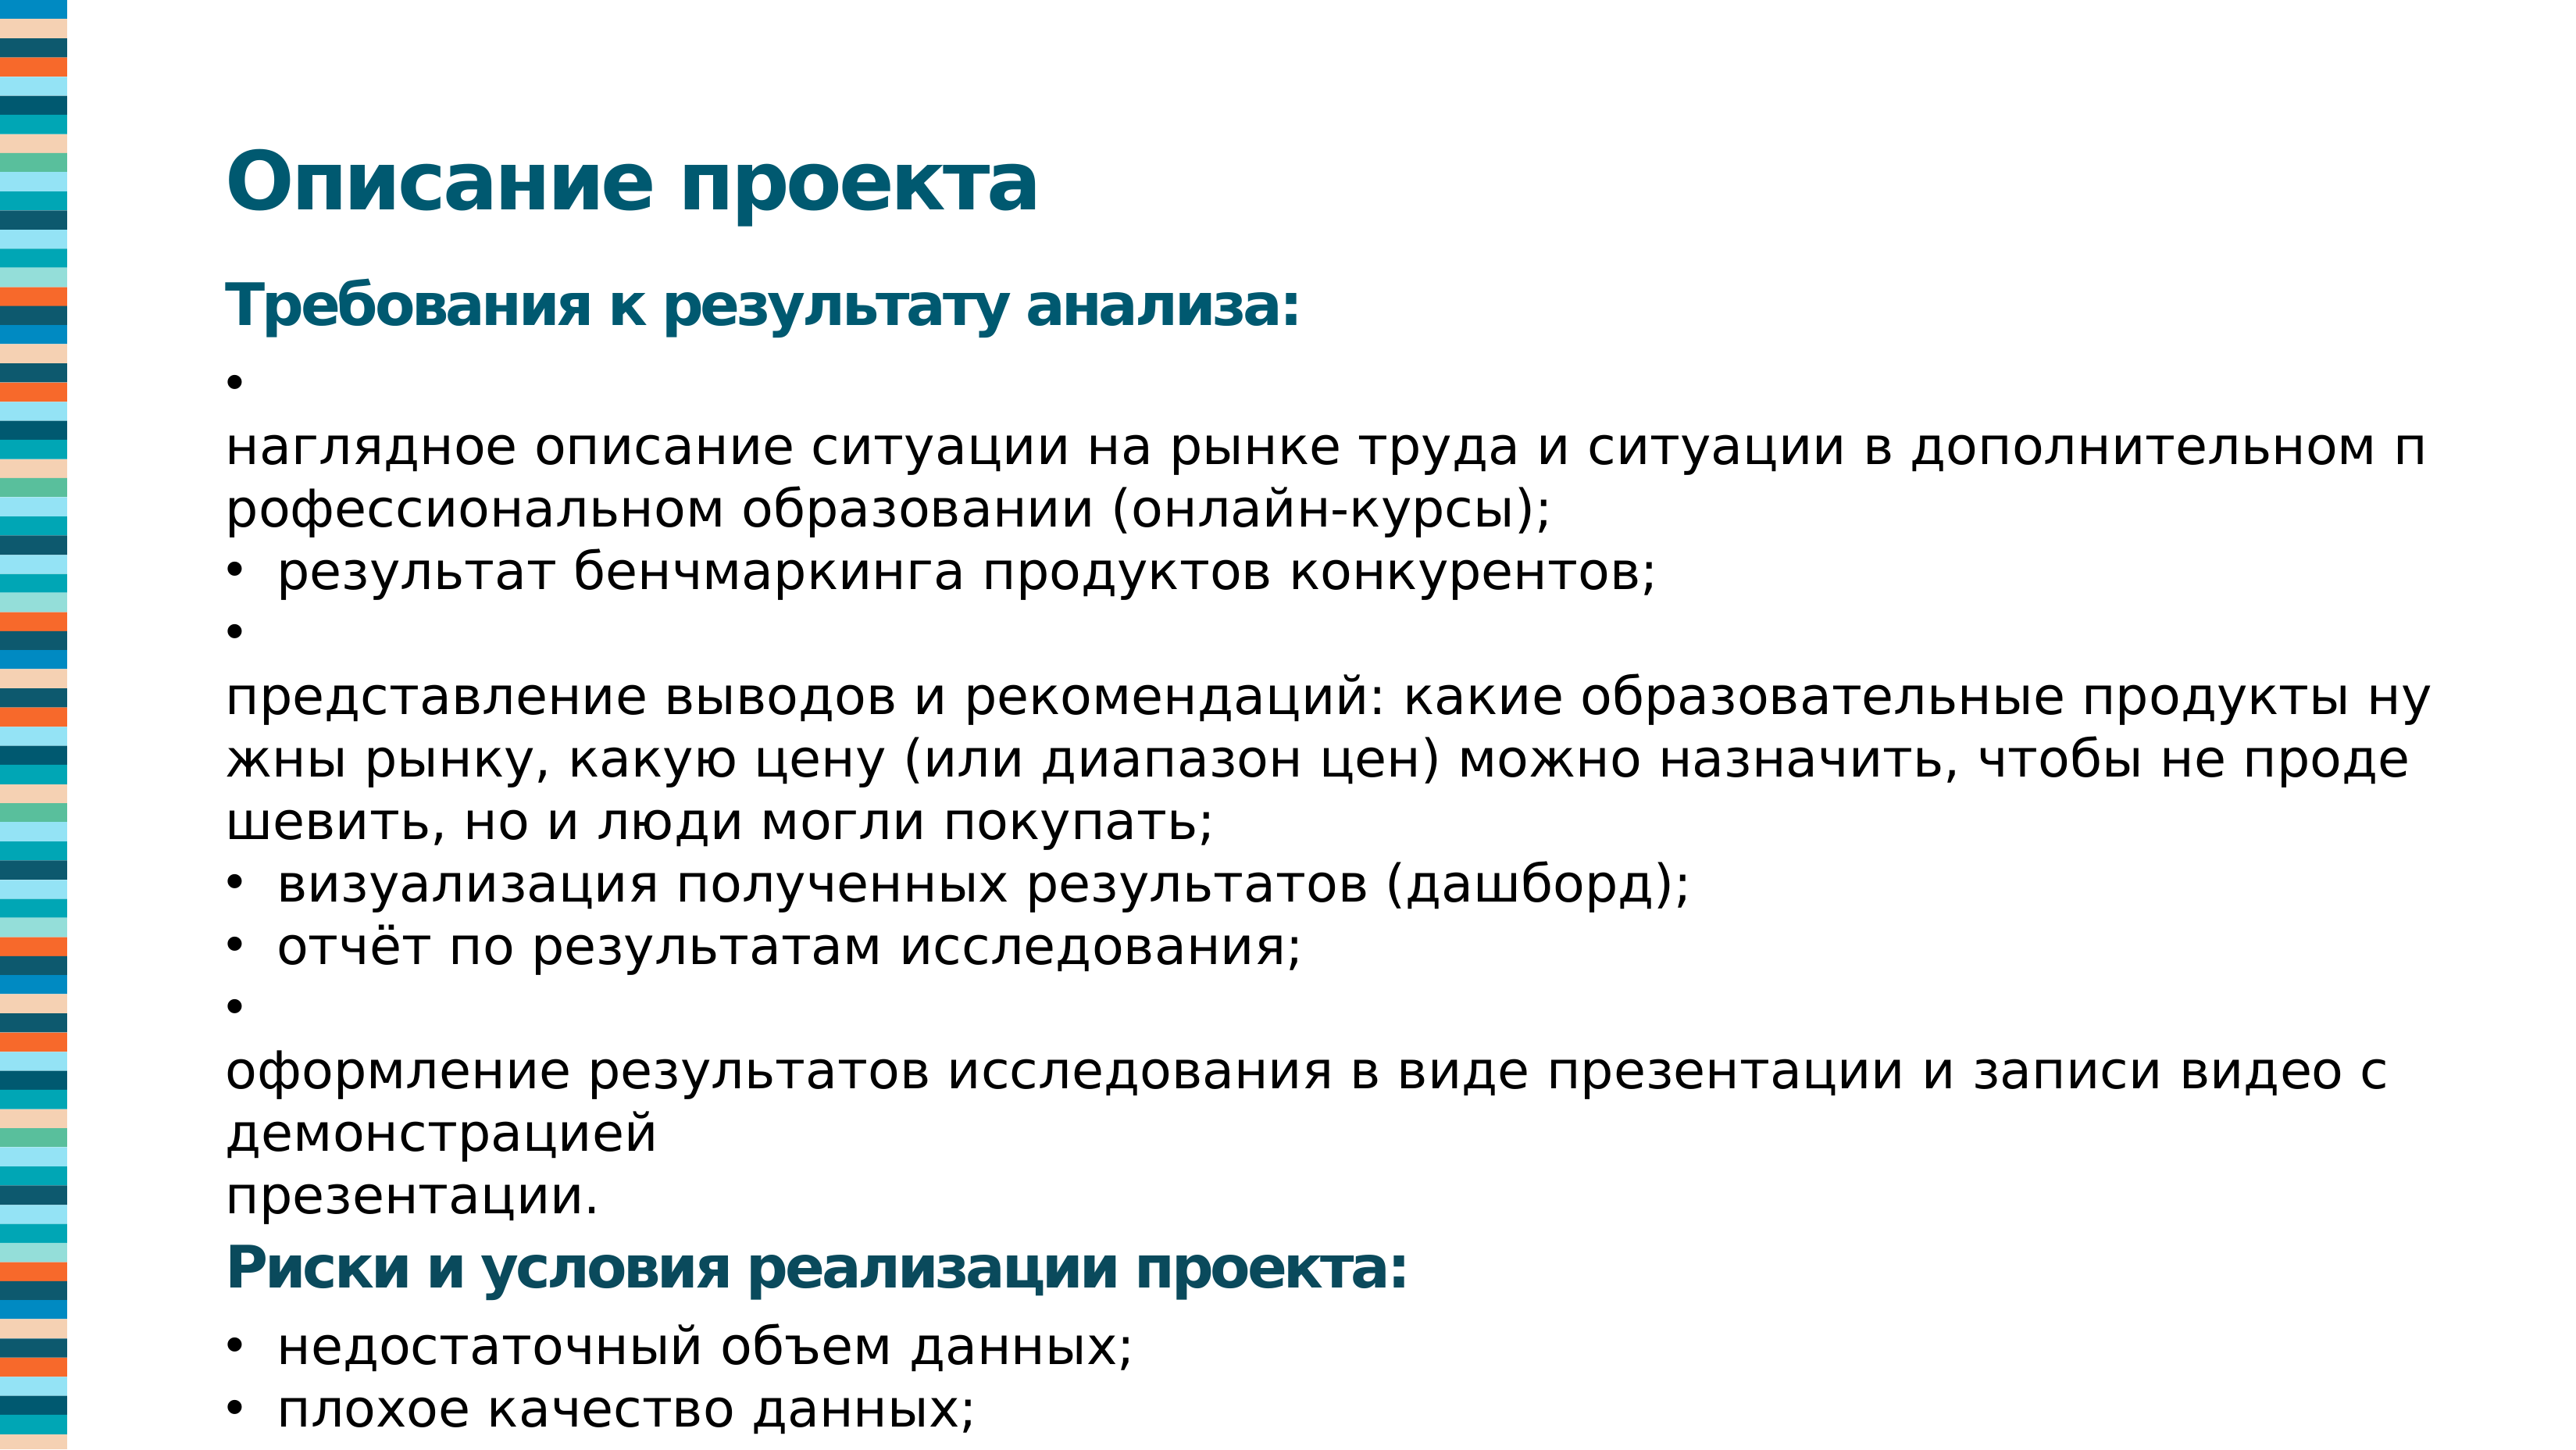

Описание проекта
Требования к результату анализа:
  наглядное описание ситуации на рынке труда и ситуации в дополнительном профессиональном образовании (онлайн-курсы);
  результат бенчмаркинга продуктов конкурентов;
  представление выводов и рекомендаций: какие образовательные продукты нужны рынку, какую цену (или диапазон цен) можно назначить, чтобы не продешевить, но и люди могли покупать;
  визуализация полученных результатов (дашборд);
  отчёт по результатам исследования;
  оформление результатов исследования в виде презентации и записи видео с демонстрацией
презентации.
Риски и условия реализации проекта:
  недостаточный объем данных;
  плохое качество данных;
  данные не подходят под задачи;
  отсутствие закономерностей в данных;
  падение покупательской способности.